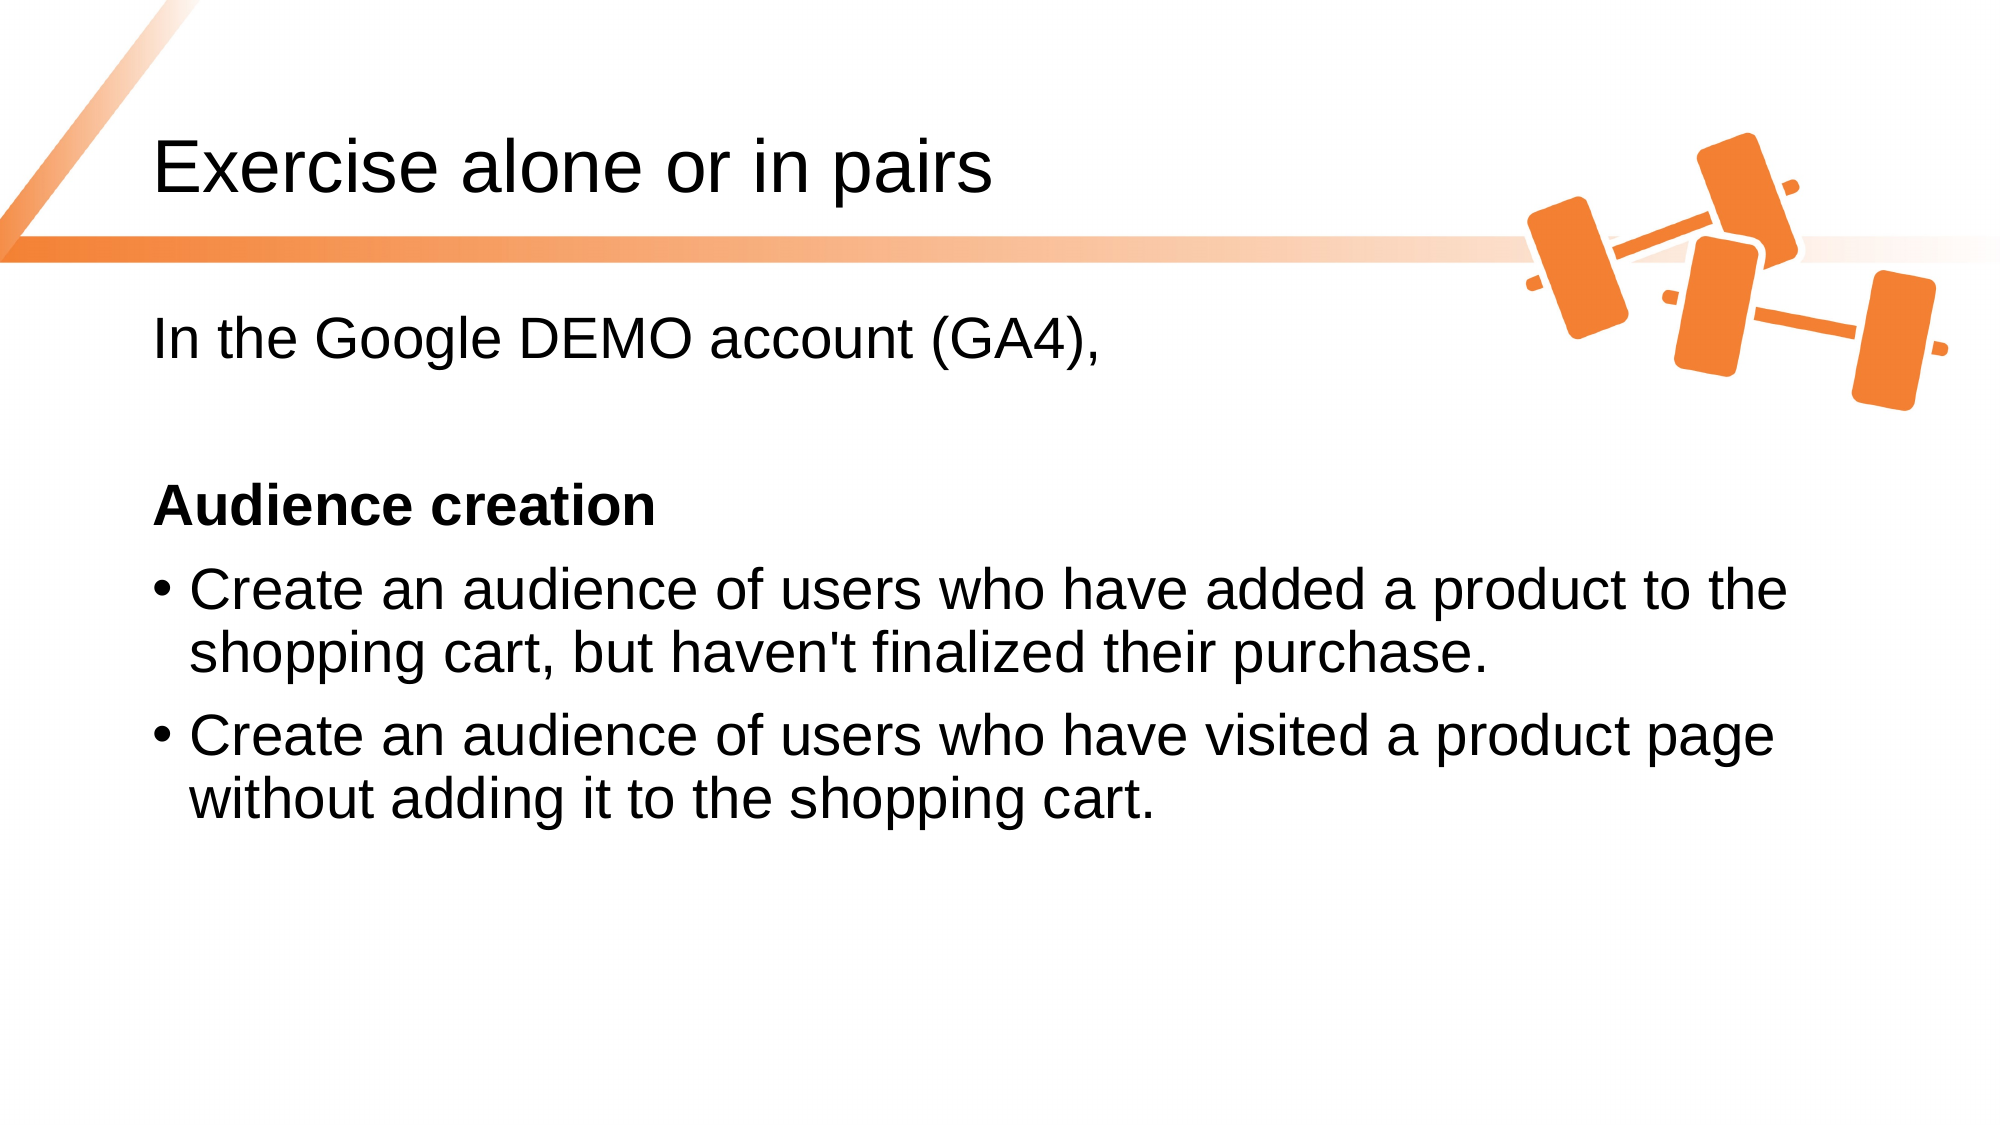

# Exercise alone or in pairs
In the Google DEMO account (GA4),

Audience creation
Create an audience of users who have added a product to the shopping cart, but haven't finalized their purchase.
Create an audience of users who have visited a product page without adding it to the shopping cart.